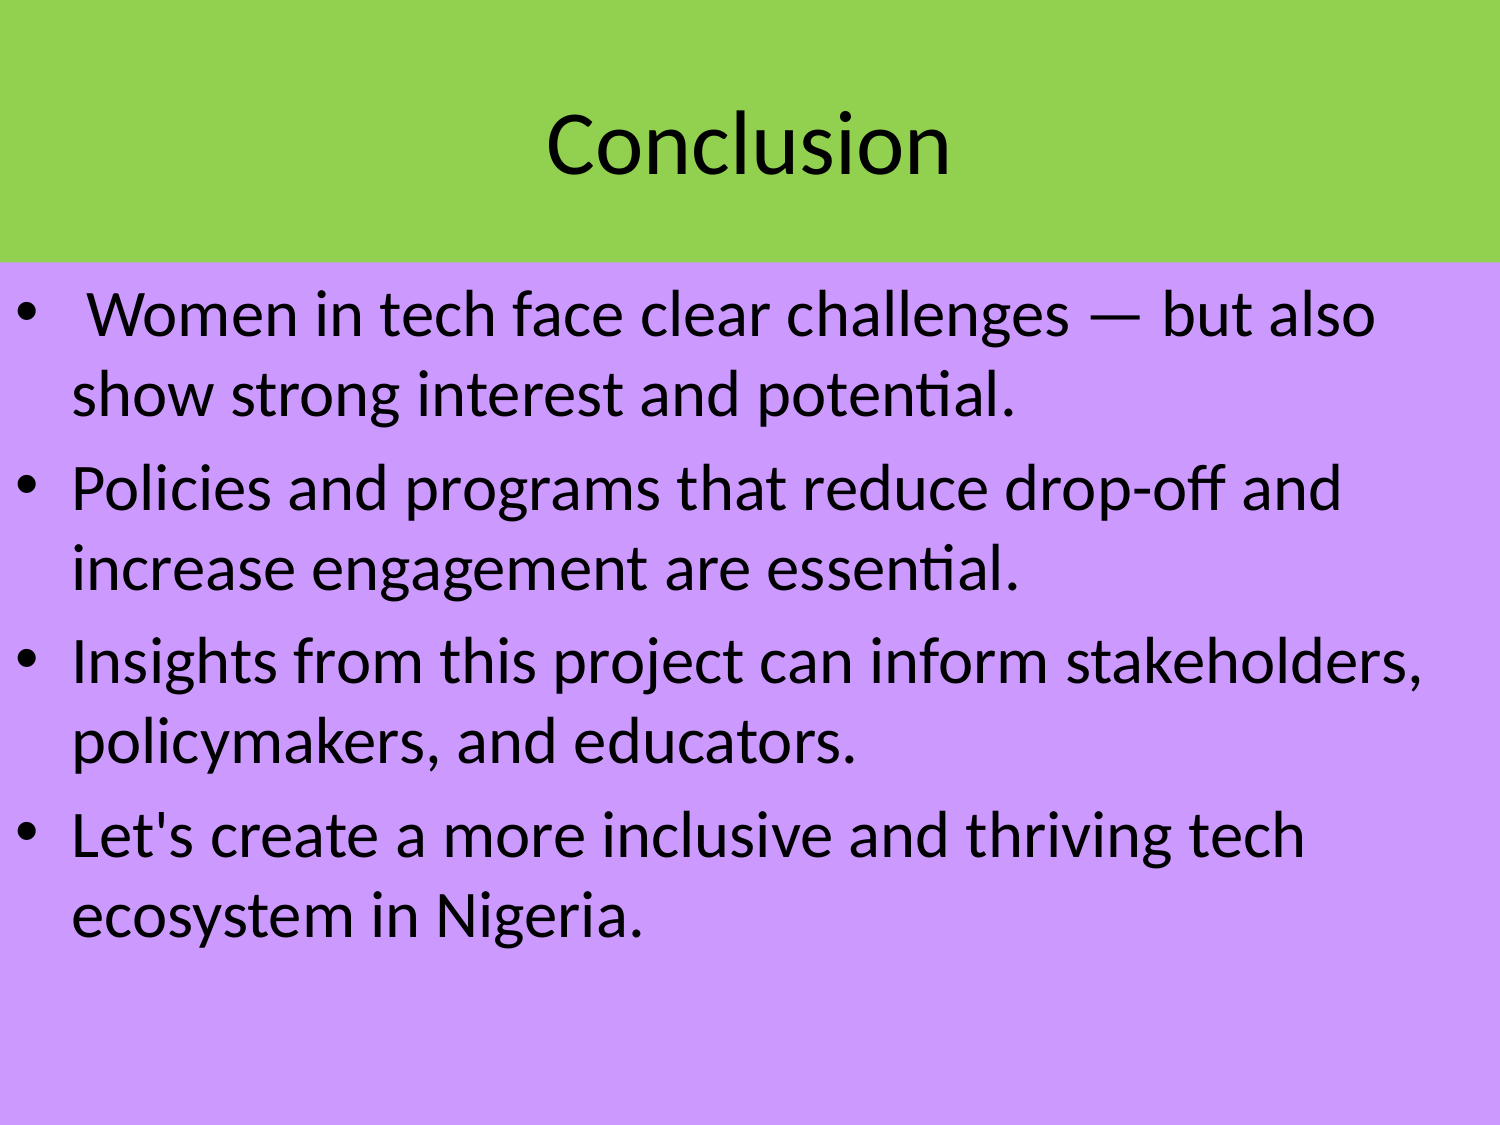

# Conclusion
 Women in tech face clear challenges — but also show strong interest and potential.
Policies and programs that reduce drop-off and increase engagement are essential.
Insights from this project can inform stakeholders, policymakers, and educators.
Let's create a more inclusive and thriving tech ecosystem in Nigeria.